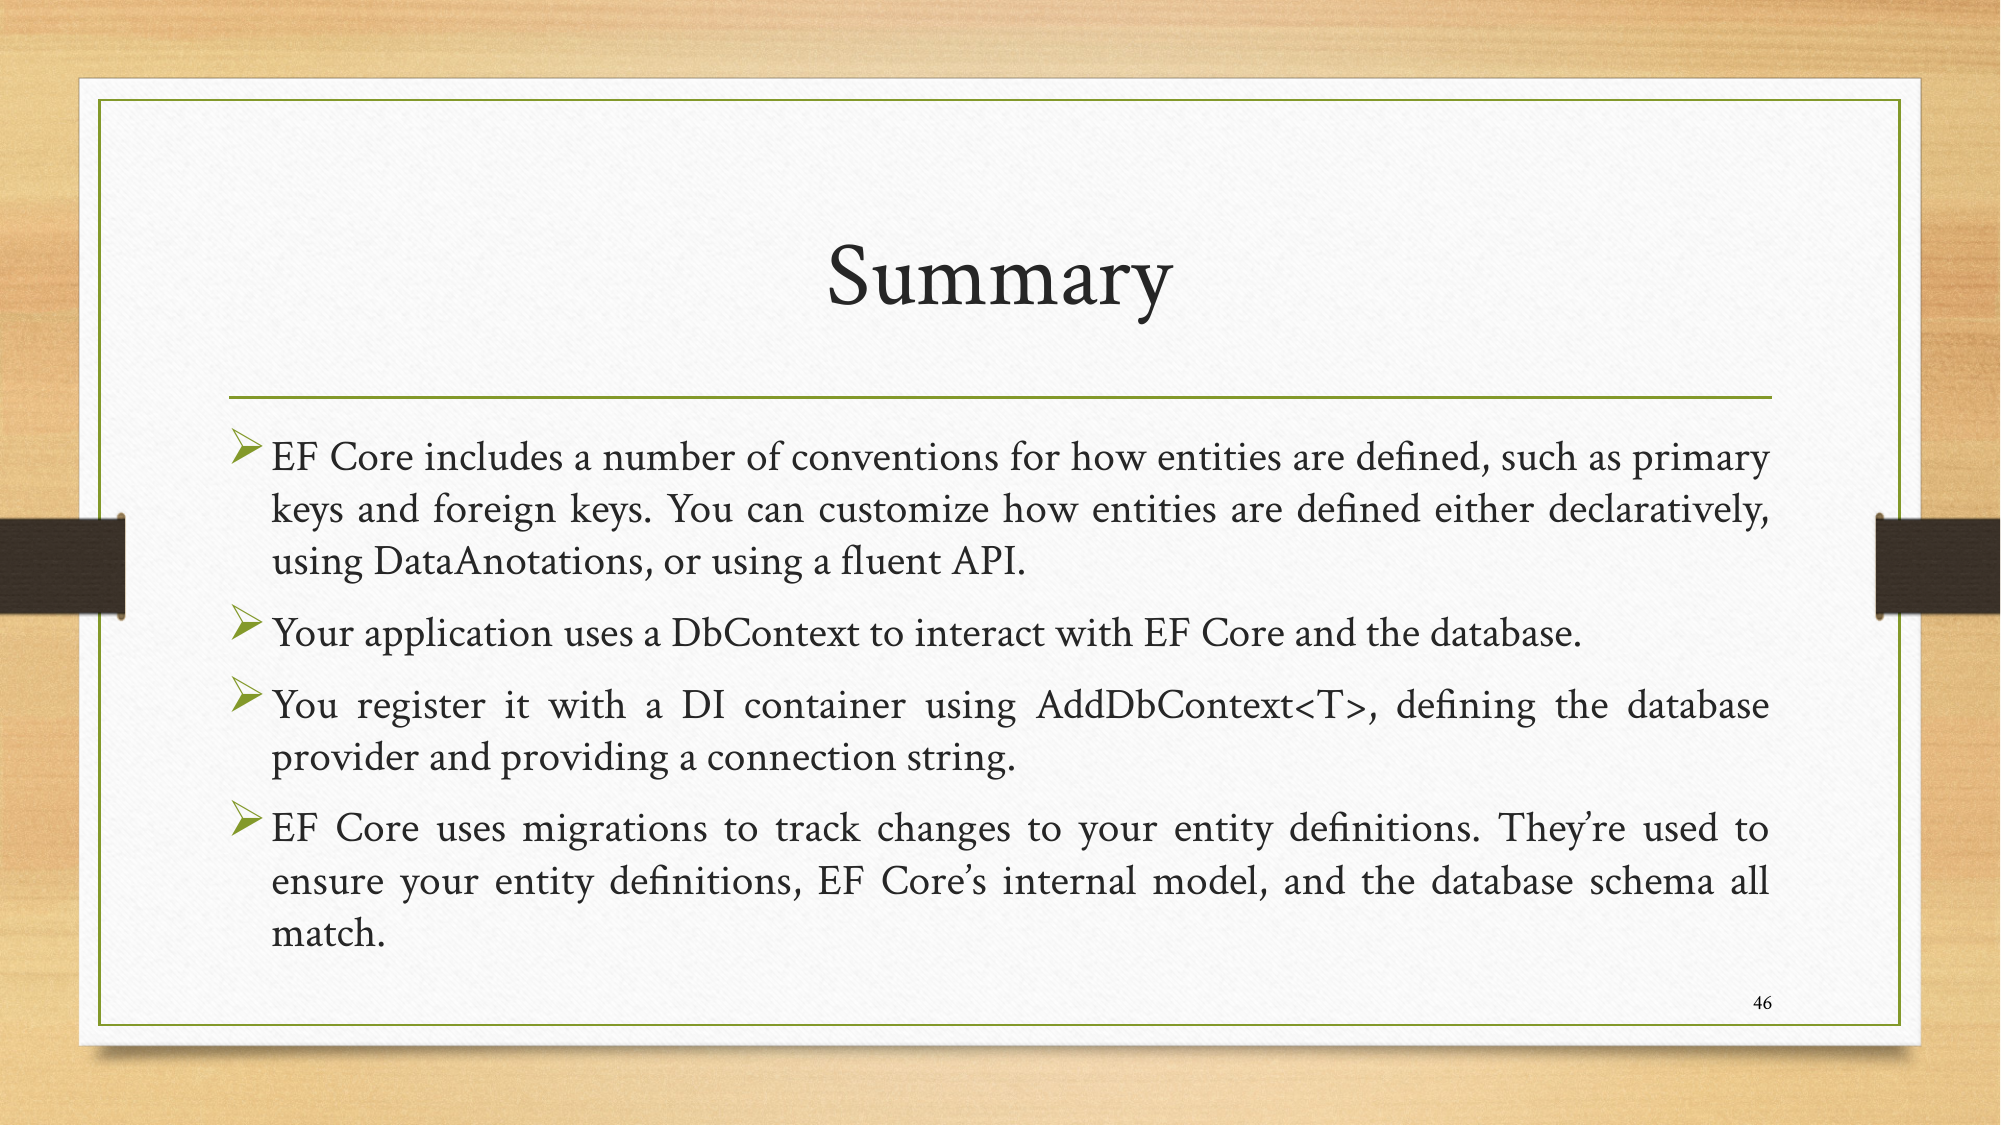

# Summary
EF Core includes a number of conventions for how entities are defined, such as primary keys and foreign keys. You can customize how entities are defined either declaratively, using DataAnotations, or using a fluent API.
Your application uses a DbContext to interact with EF Core and the database.
You register it with a DI container using AddDbContext<T>, defining the database provider and providing a connection string.
EF Core uses migrations to track changes to your entity definitions. They’re used to ensure your entity definitions, EF Core’s internal model, and the database schema all match.
46